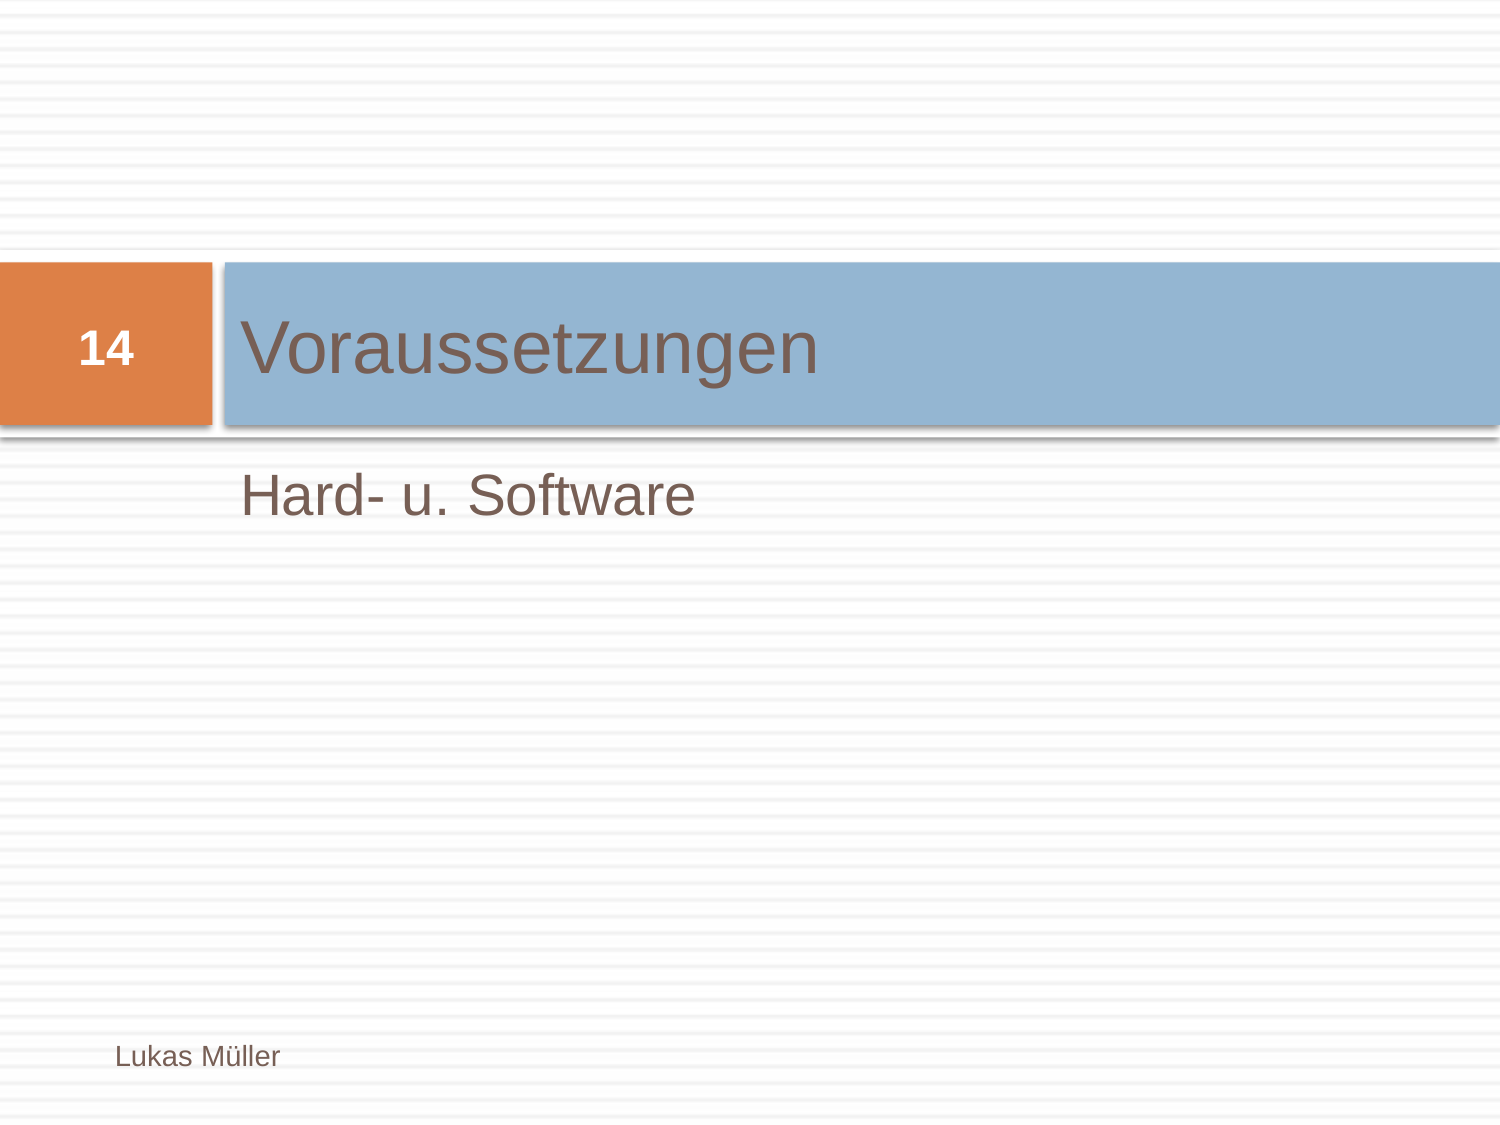

# Voraussetzungen

14
Hard- u. Software

Lukas Müller